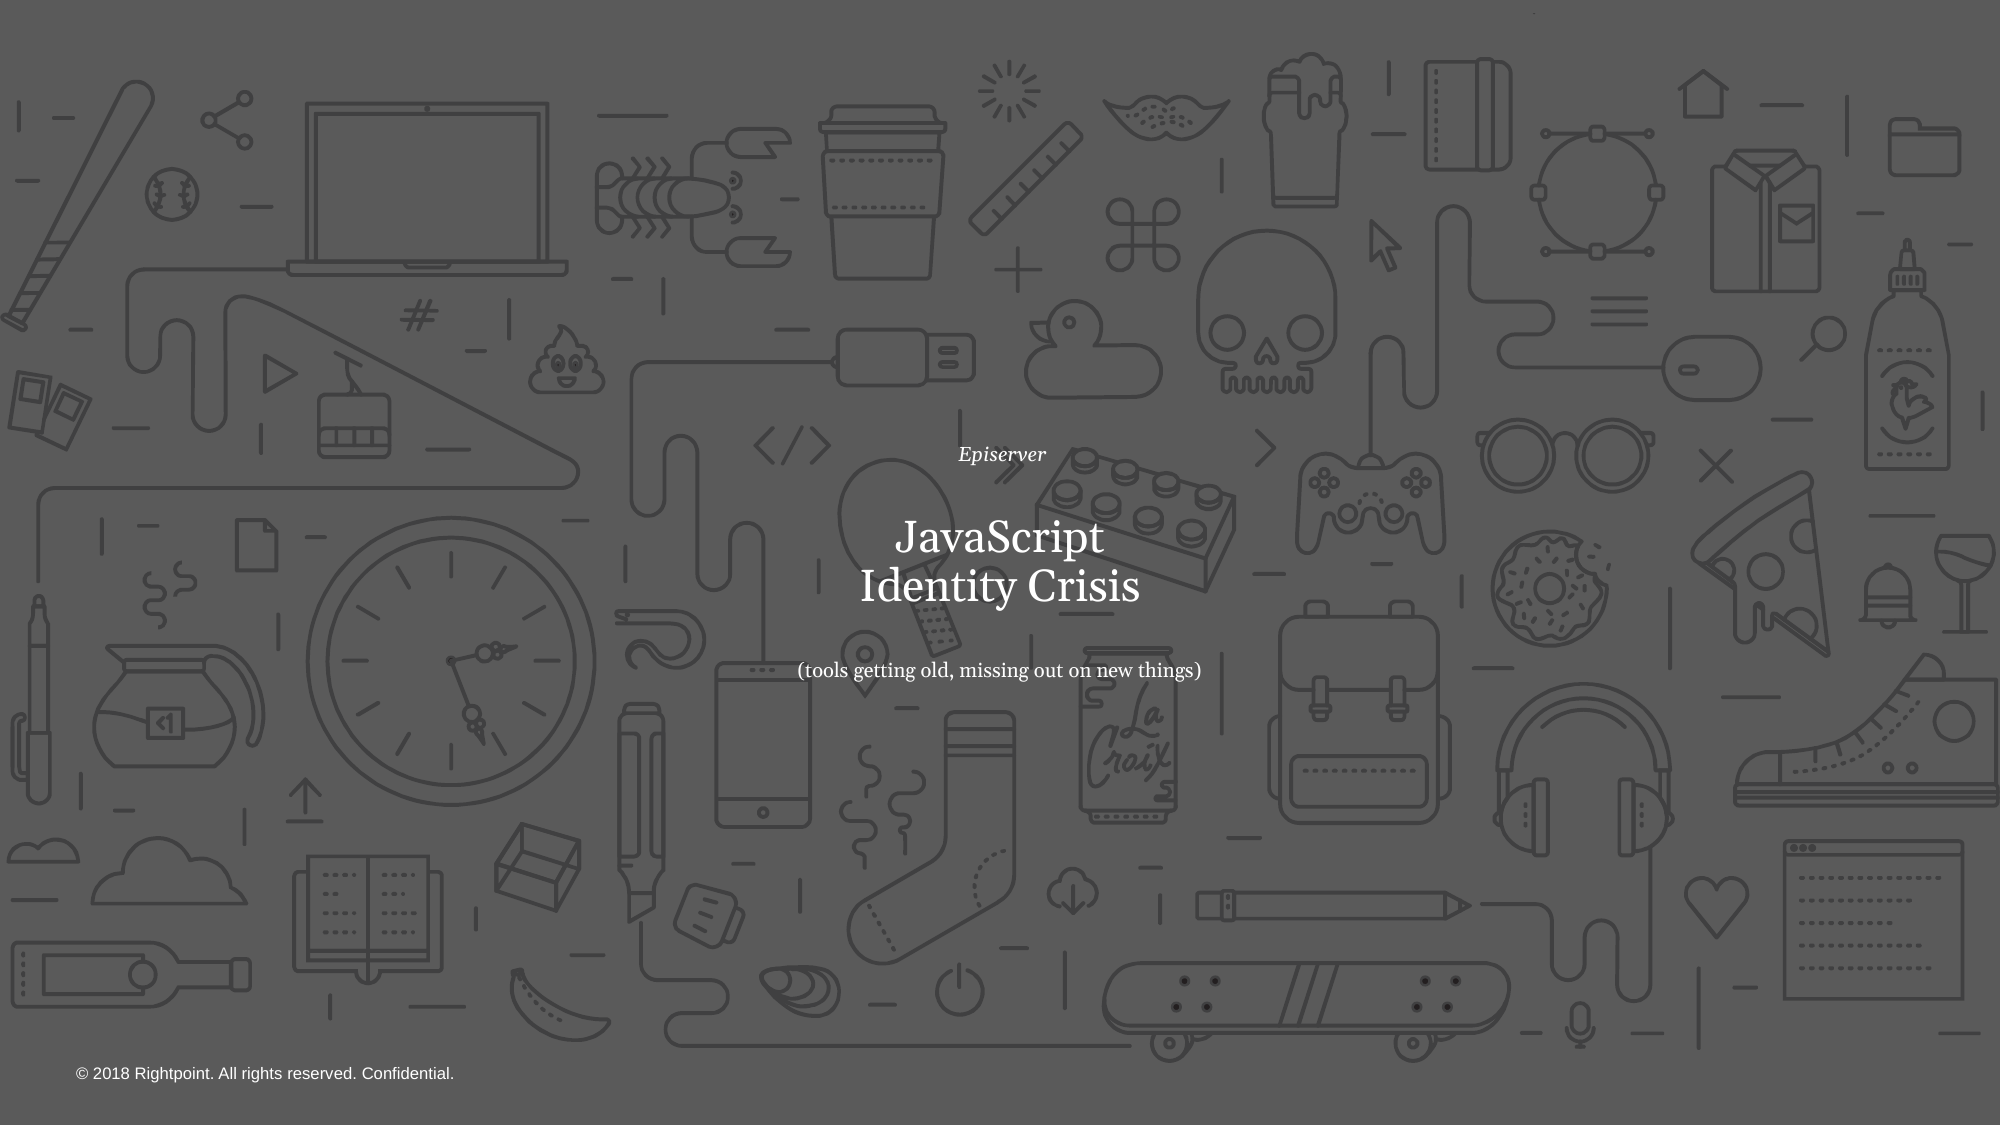

# Episerver JavaScript Identity Crisis (tools getting old, missing out on new things)